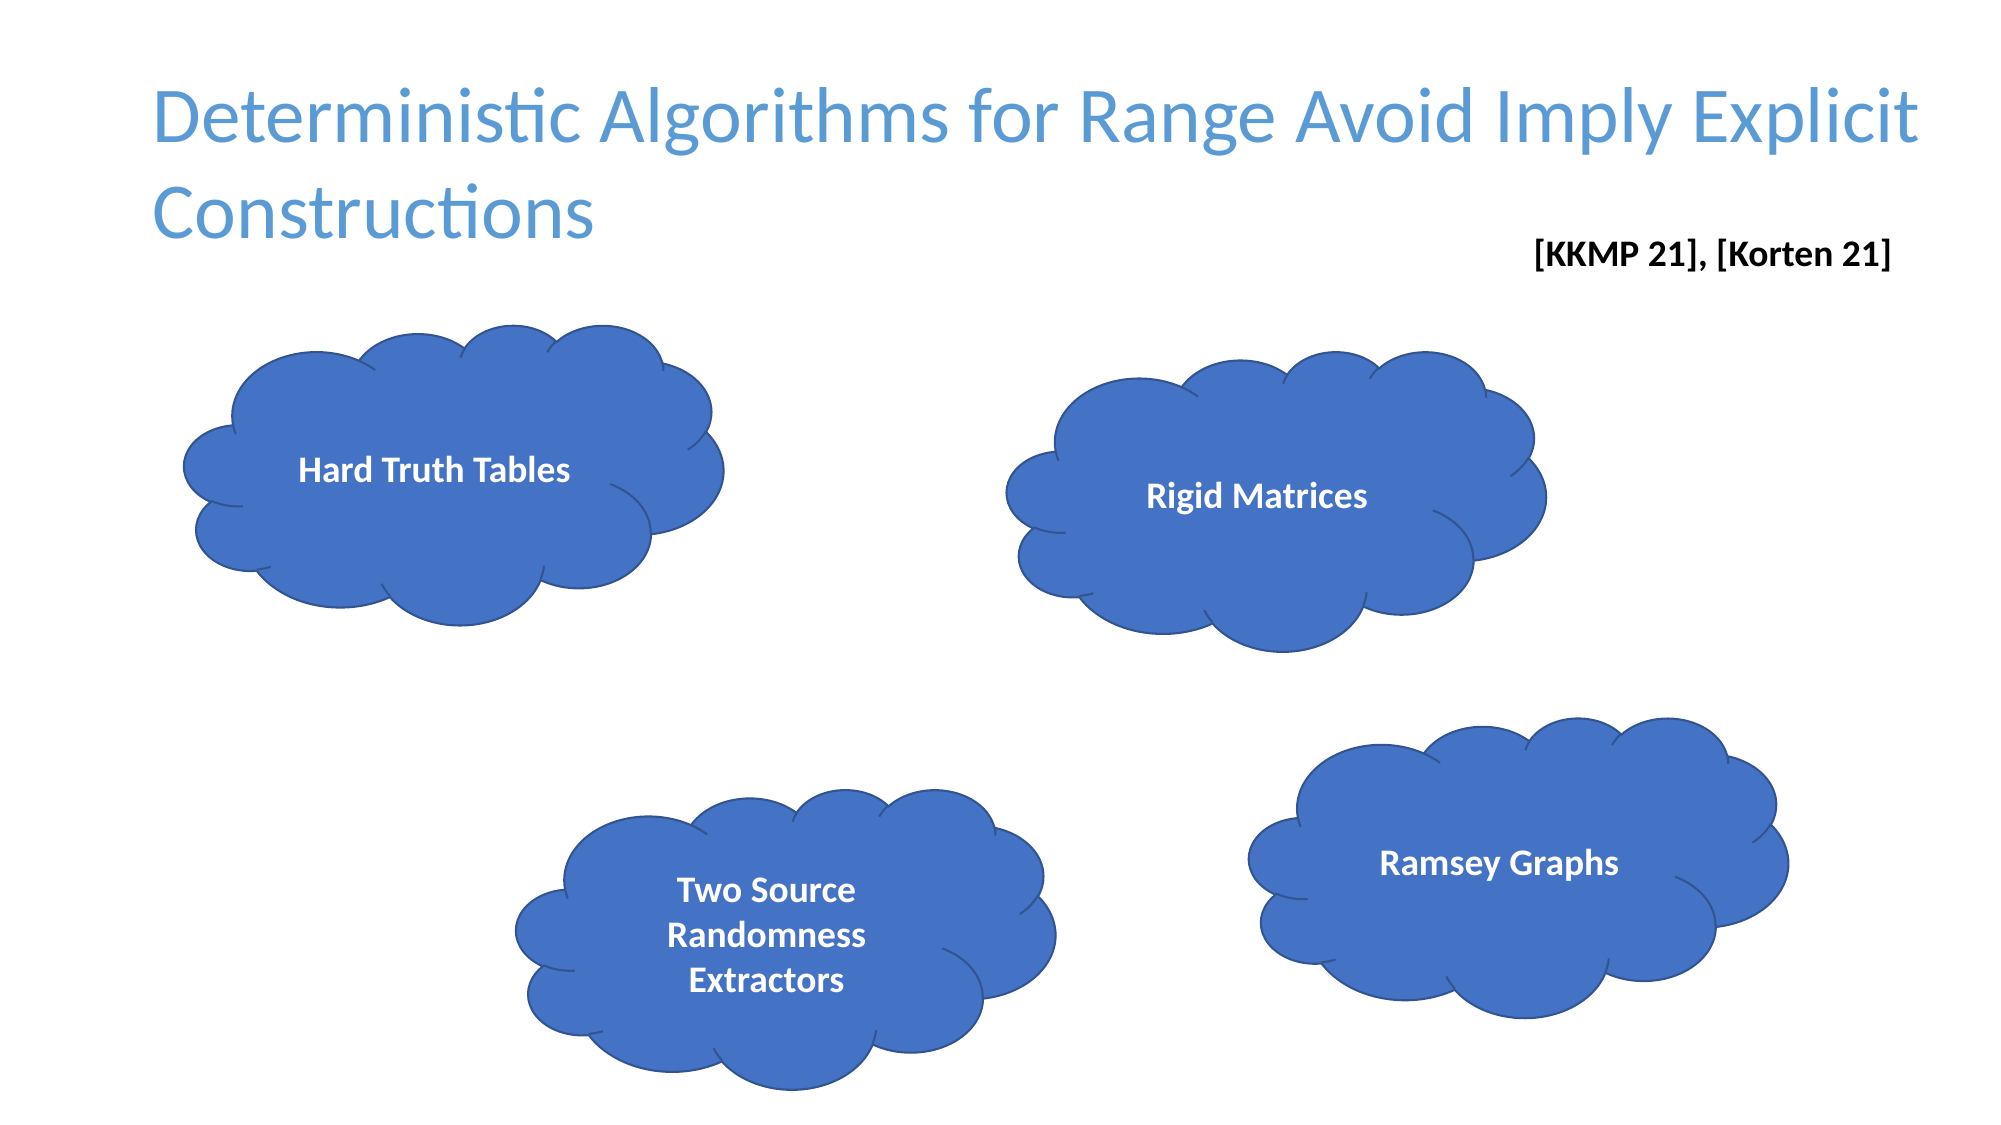

# Deterministic Algorithms for Range Avoid Imply Explicit Constructions
[KKMP 21], [Korten 21]
Hard Truth Tables
Rigid Matrices
Ramsey Graphs
Two Source Randomness Extractors